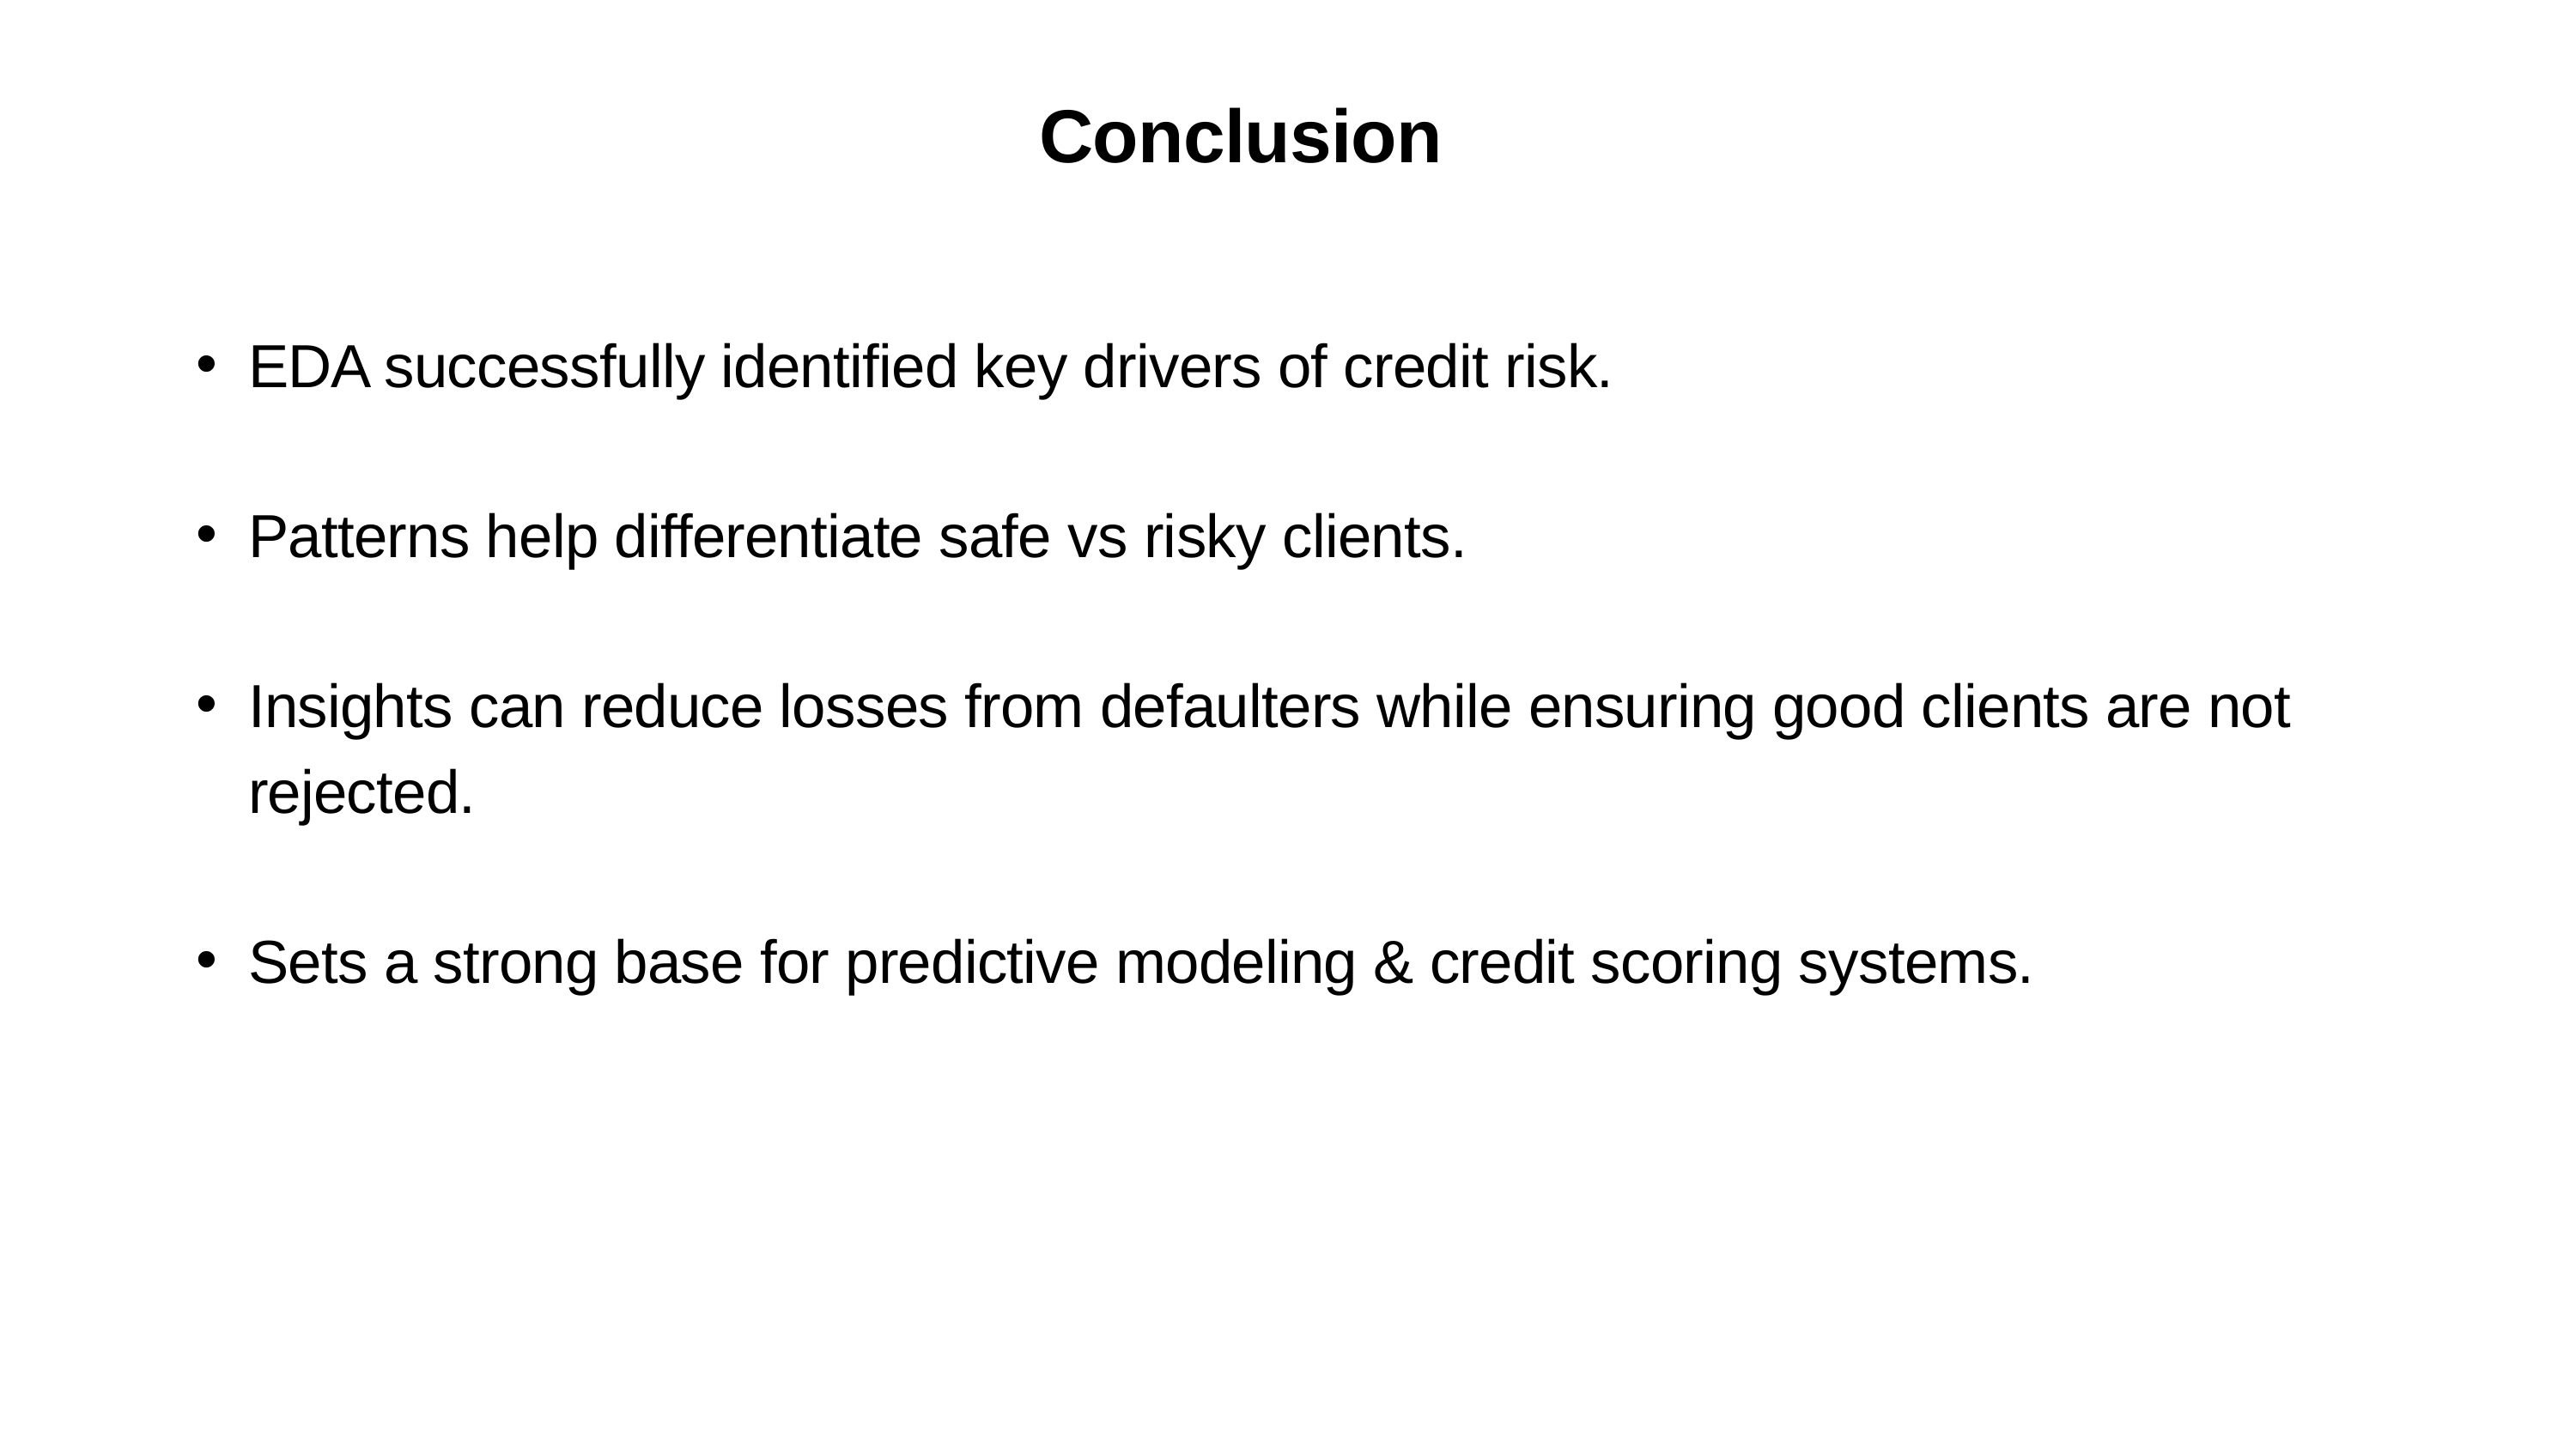

Conclusion
EDA successfully identified key drivers of credit risk.

Patterns help differentiate safe vs risky clients.

Insights can reduce losses from defaulters while ensuring good clients are not rejected.

Sets a strong base for predictive modeling & credit scoring systems.